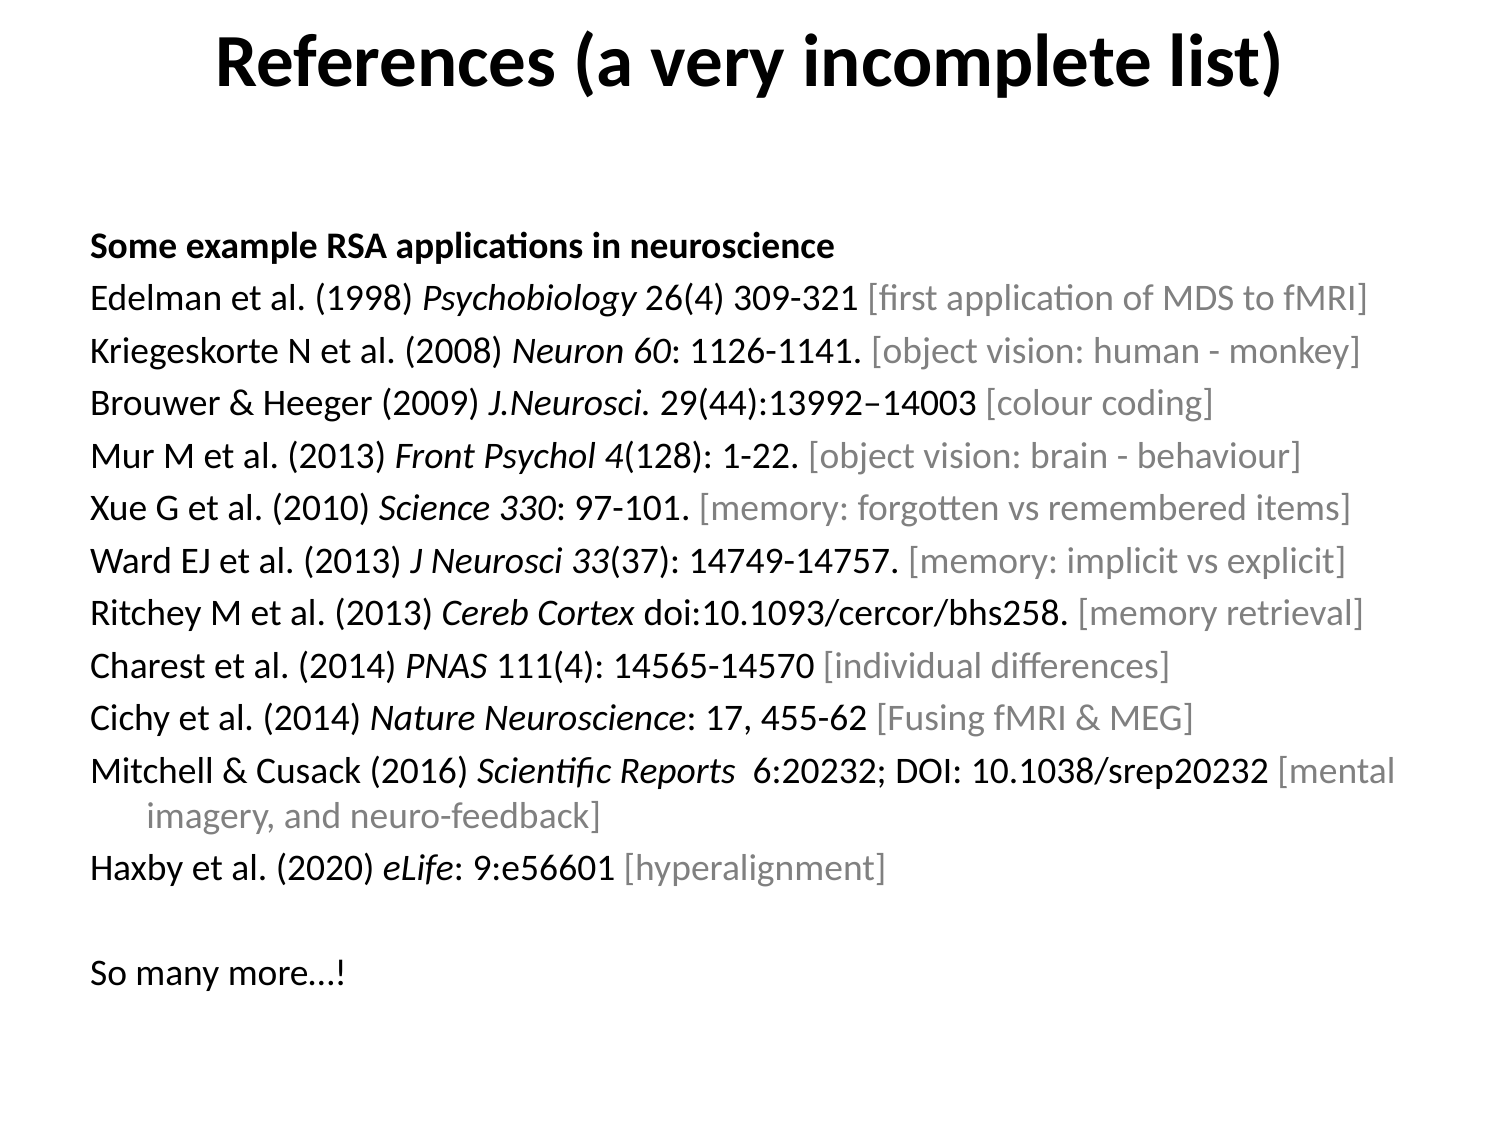

# References (a very incomplete list)

Some example RSA applications in neuroscience
Edelman et al. (1998) Psychobiology 26(4) 309-321 [first application of MDS to fMRI]
Kriegeskorte N et al. (2008) Neuron 60: 1126-1141. [object vision: human - monkey]
Brouwer & Heeger (2009) J.Neurosci. 29(44):13992–14003 [colour coding]
Mur M et al. (2013) Front Psychol 4(128): 1-22. [object vision: brain - behaviour]
Xue G et al. (2010) Science 330: 97-101. [memory: forgotten vs remembered items]
Ward EJ et al. (2013) J Neurosci 33(37): 14749-14757. [memory: implicit vs explicit]
Ritchey M et al. (2013) Cereb Cortex doi:10.1093/cercor/bhs258. [memory retrieval]
Charest et al. (2014) PNAS 111(4): 14565-14570 [individual differences]
Cichy et al. (2014) Nature Neuroscience: 17, 455-62 [Fusing fMRI & MEG]
Mitchell & Cusack (2016) Scientific Reports  6:20232; DOI: 10.1038/srep20232 [mental imagery, and neuro-feedback]
Haxby et al. (2020) eLife: 9:e56601 [hyperalignment]

So many more…!